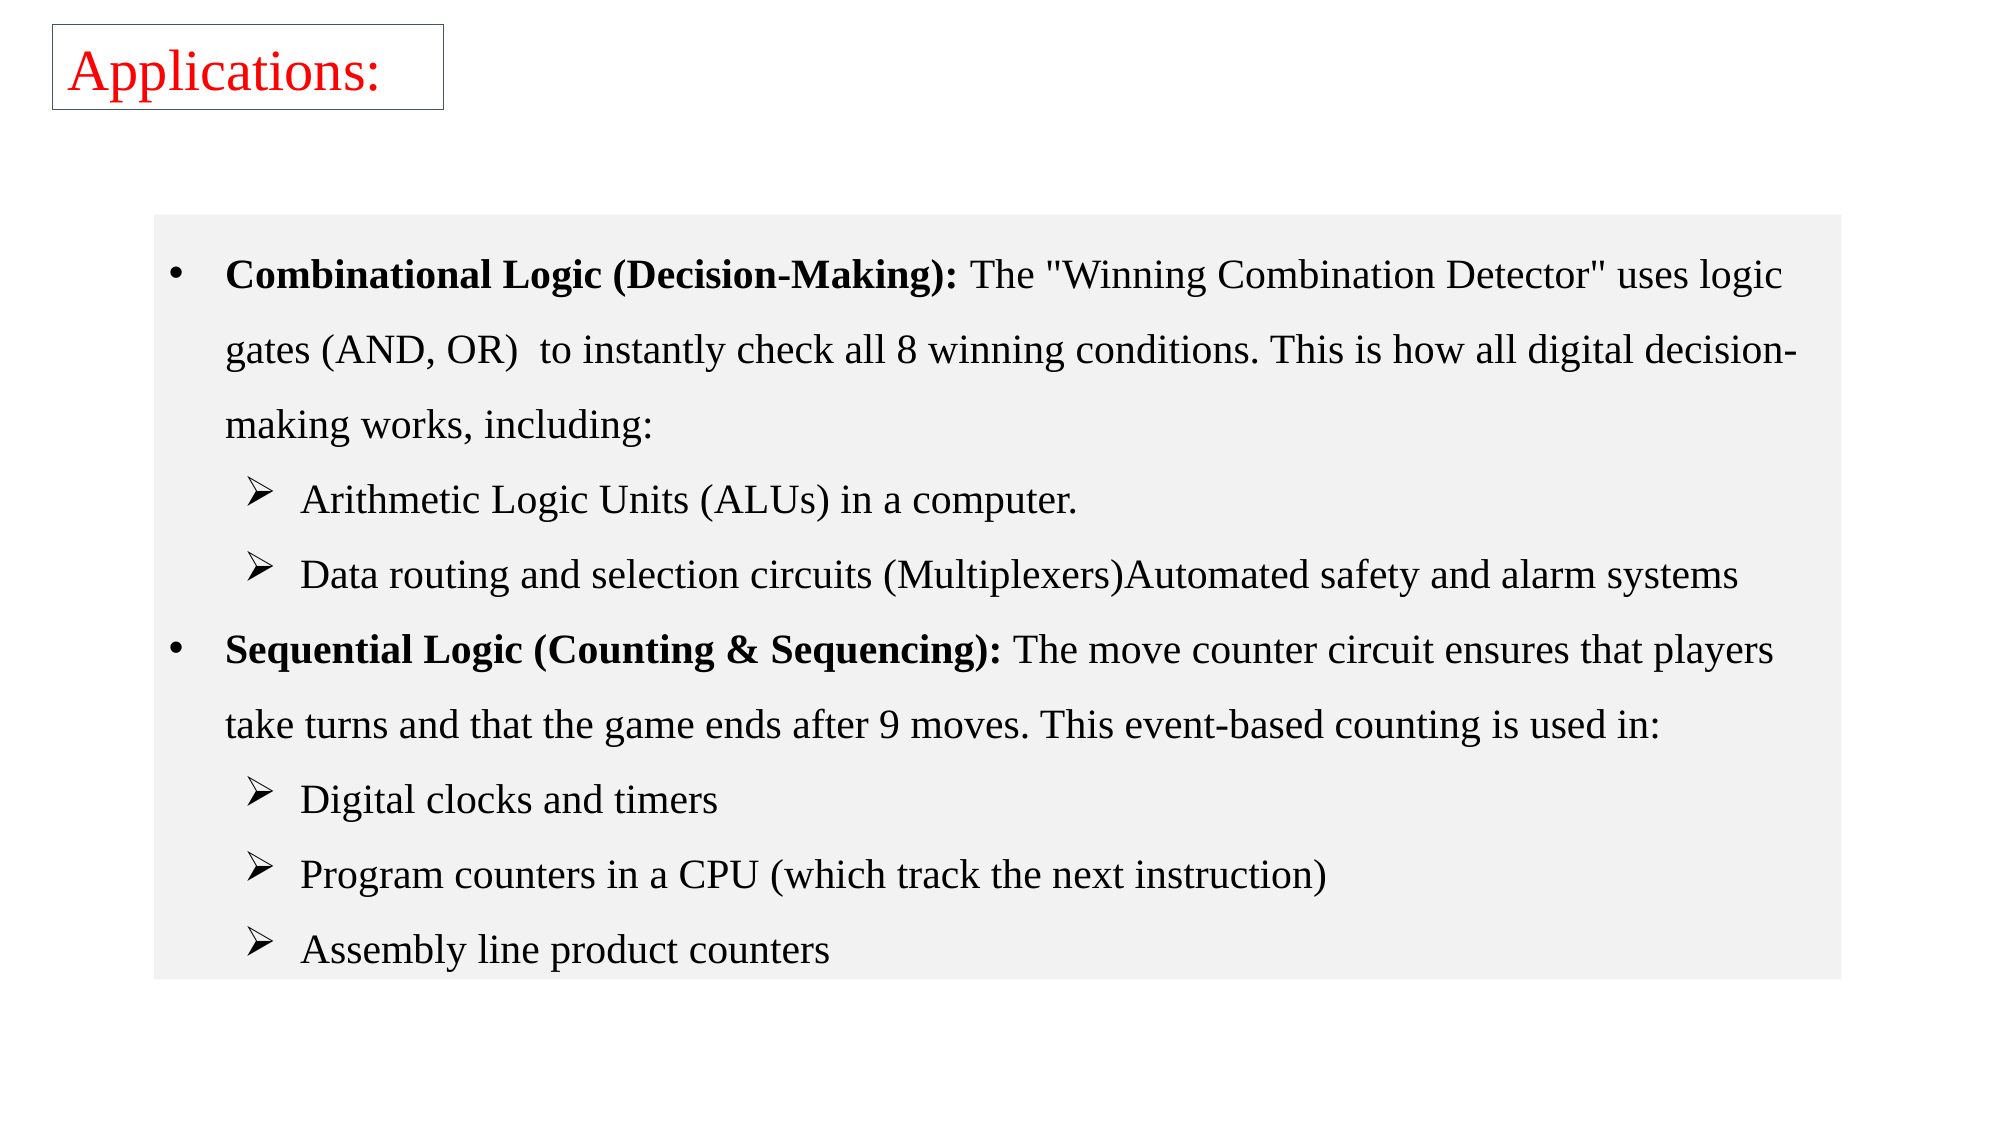

Applications:
Combinational Logic (Decision-Making): The "Winning Combination Detector" uses logic gates (AND, OR)  to instantly check all 8 winning conditions. This is how all digital decision-making works, including:
Arithmetic Logic Units (ALUs) in a computer.
Data routing and selection circuits (Multiplexers)Automated safety and alarm systems
Sequential Logic (Counting & Sequencing): The move counter circuit ensures that players take turns and that the game ends after 9 moves. This event-based counting is used in:
Digital clocks and timers
Program counters in a CPU (which track the next instruction)
Assembly line product counters